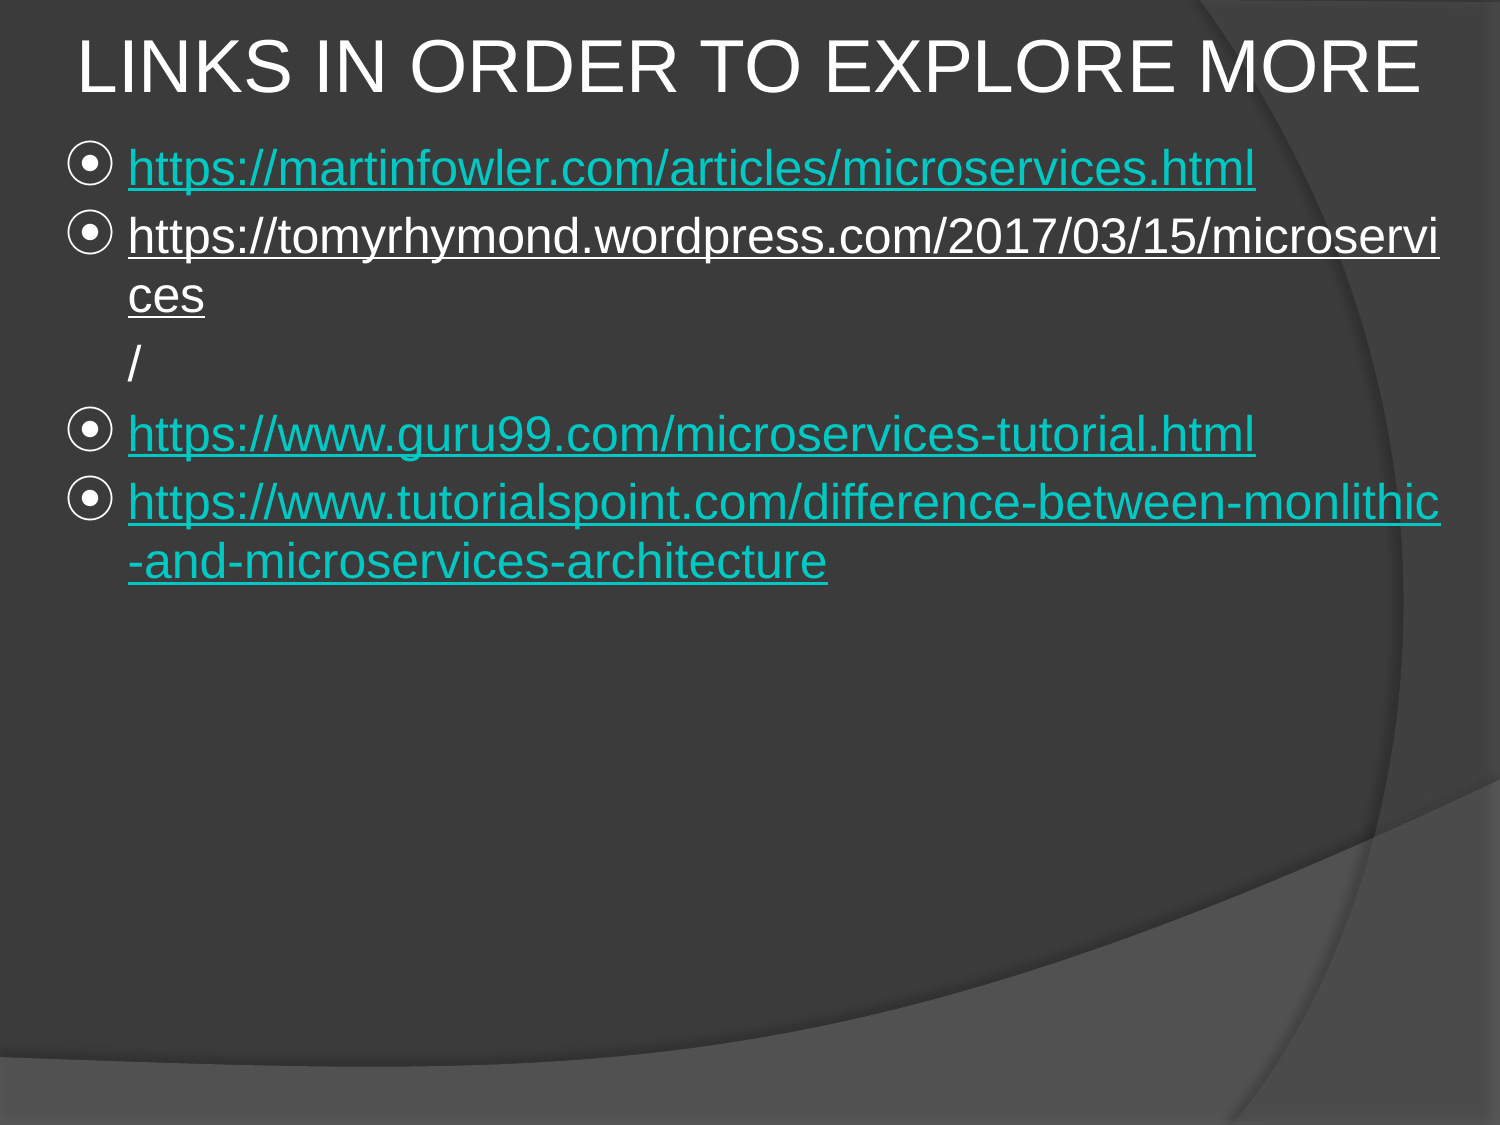

# LINKS IN ORDER TO EXPLORE MORE
https://martinfowler.com/articles/microservices.html
https://tomyrhymond.wordpress.com/2017/03/15/microservices/
https://www.guru99.com/microservices-tutorial.html
https://www.tutorialspoint.com/difference-between-monlithic-and-microservices-architecture